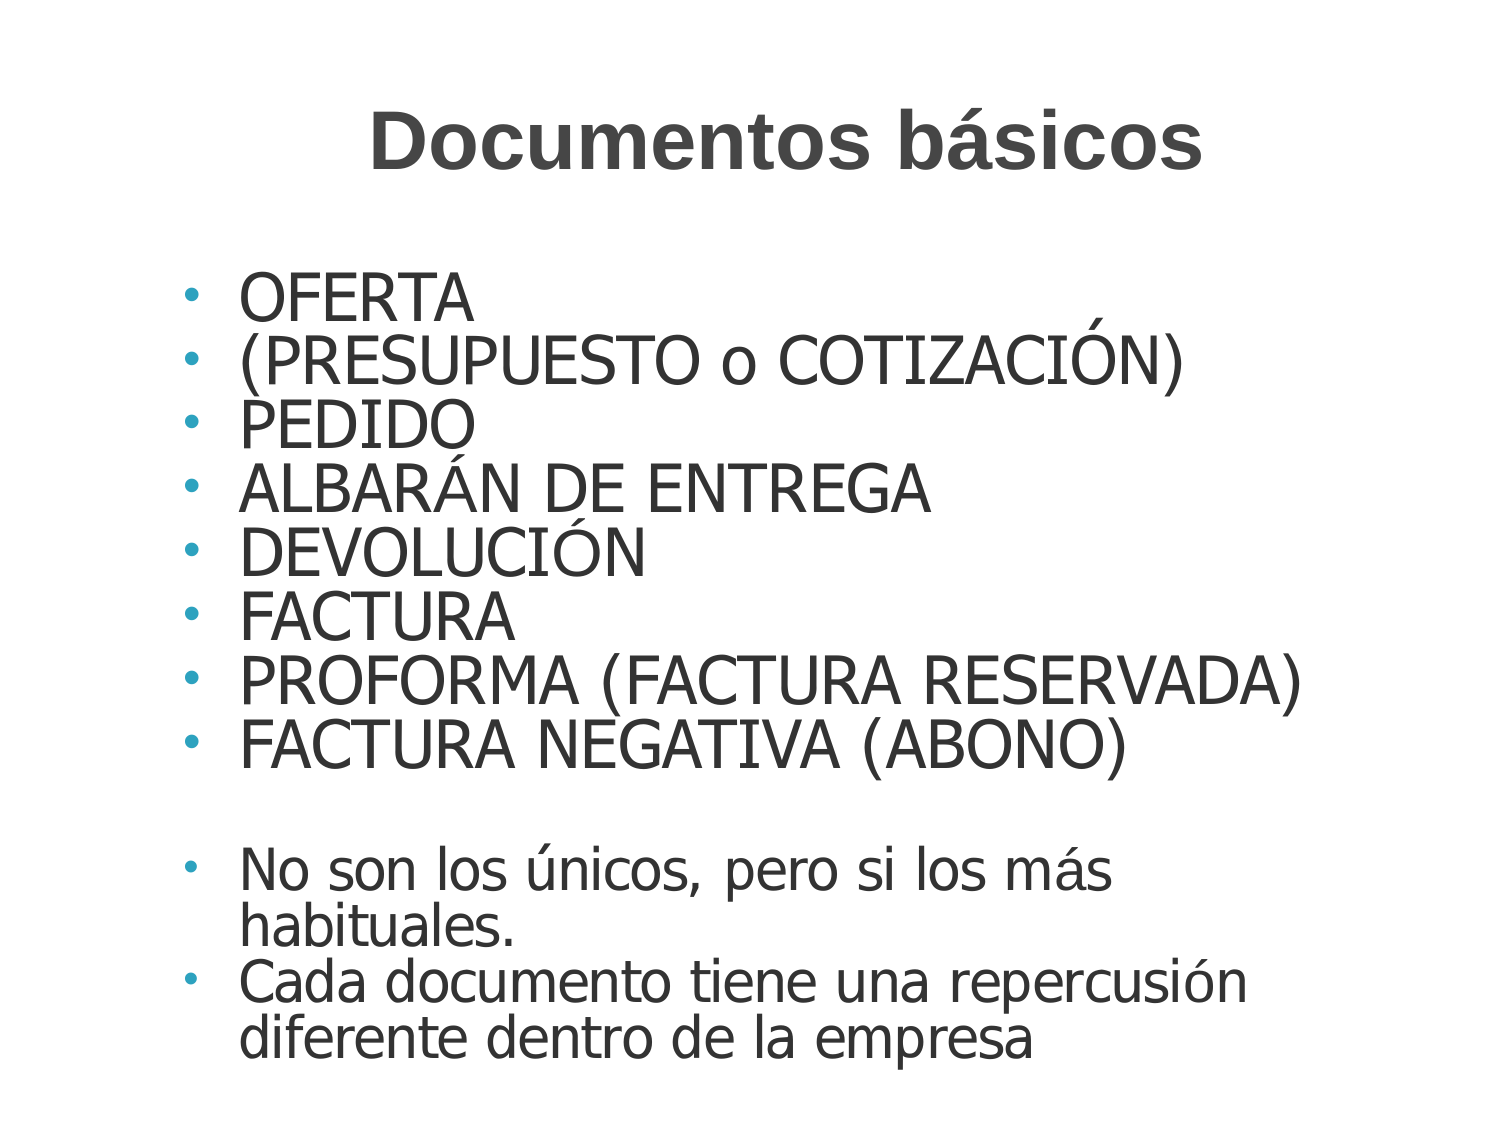

# Documentos básicos
OFERTA
(PRESUPUESTO o COTIZACIÓN)
PEDIDO
ALBARÁN DE ENTREGA
DEVOLUCIÓN
FACTURA
PROFORMA (FACTURA RESERVADA)
FACTURA NEGATIVA (ABONO)

No son los únicos, pero si los más habituales.
Cada documento tiene una repercusión diferente dentro de la empresa